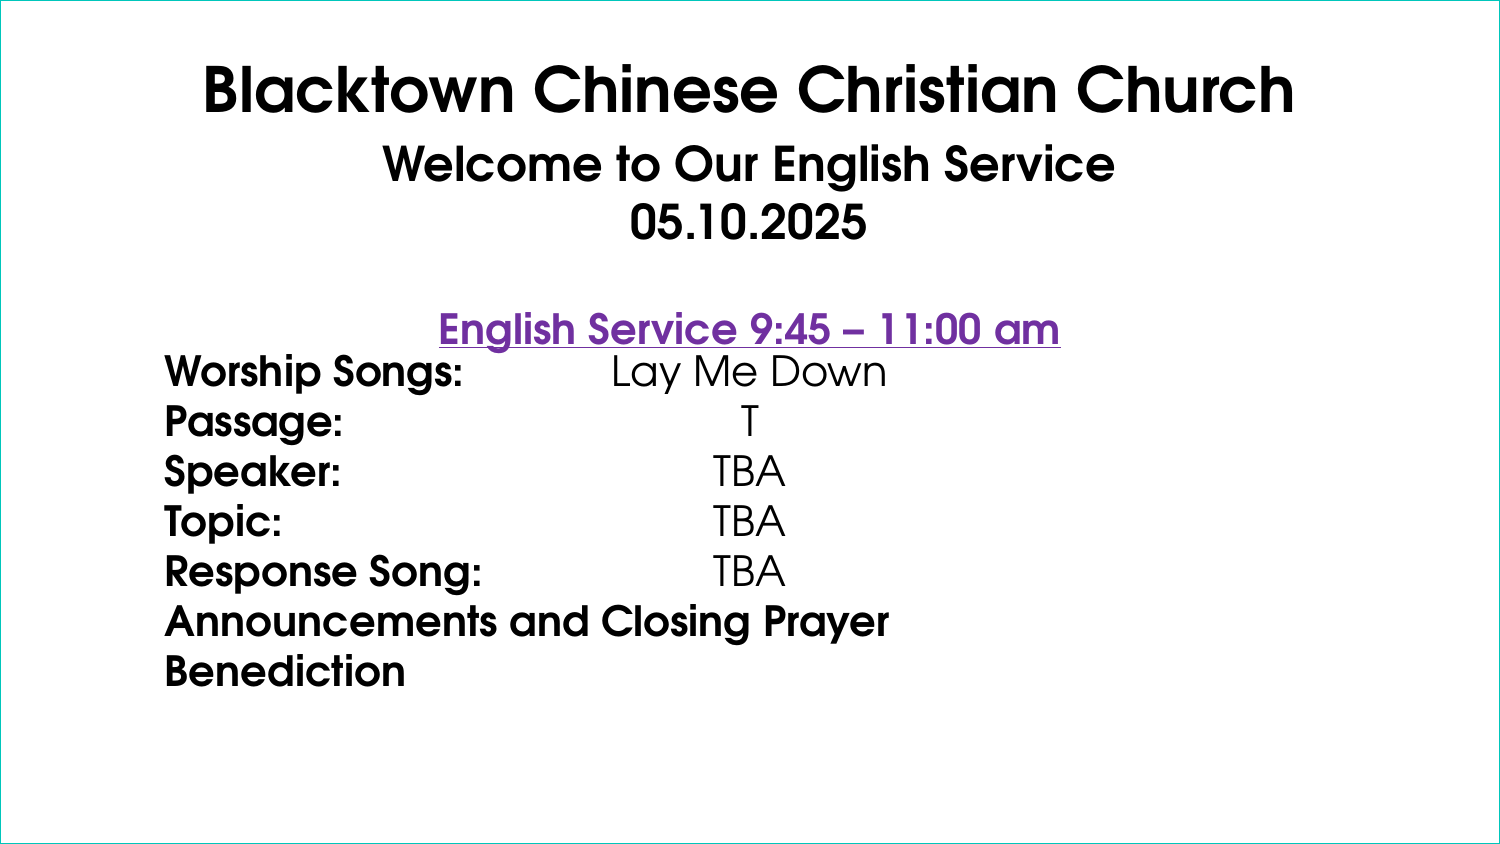

Blacktown Chinese Christian Church
Welcome to Our English Service
05.10.2025
English Service 9:45 – 11:00 am
Worship Songs:
Passage:
Speaker:
Topic:
Response Song:
Announcements and Closing Prayer
Benediction
Lay Me Down
T
TBA
TBA
TBA